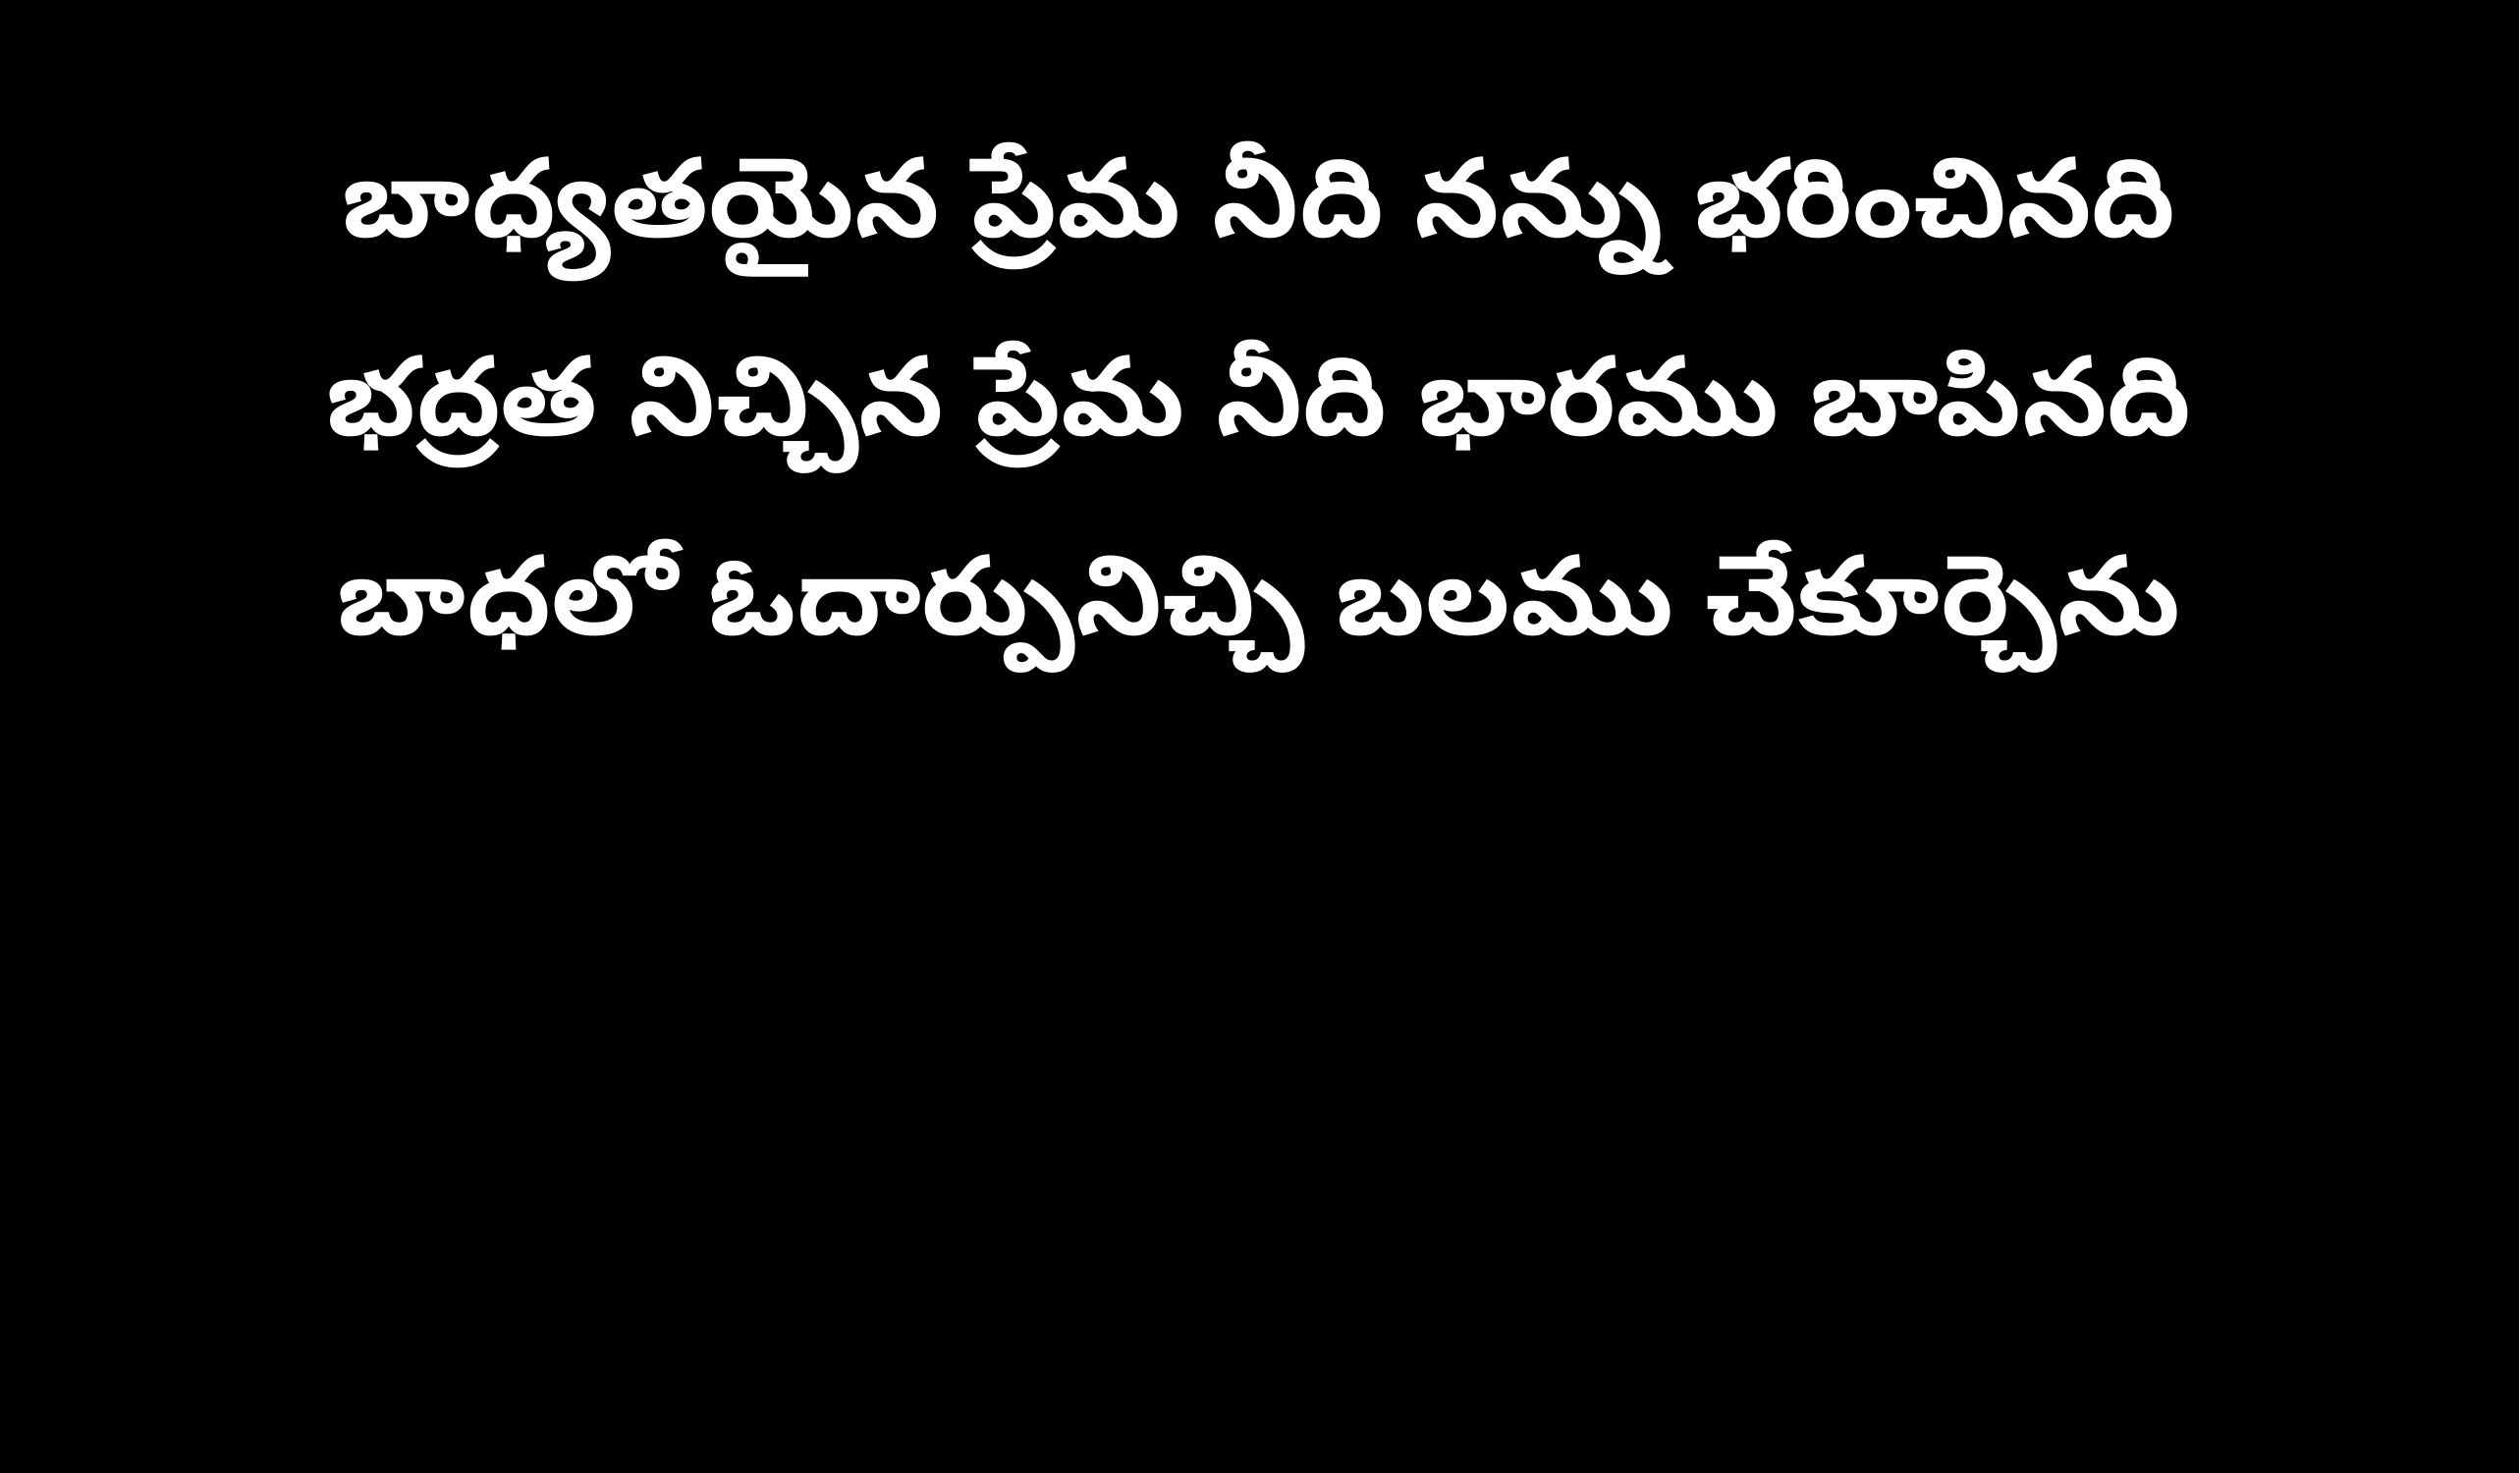

బాధ్యతయైన ప్రేమ నీది నన్ను భరించినది
భద్రత నిచ్చిన ప్రేమ నీది భారము బాపినది
బాధలో ఓదార్పునిచ్చి బలము చేకూర్చెను